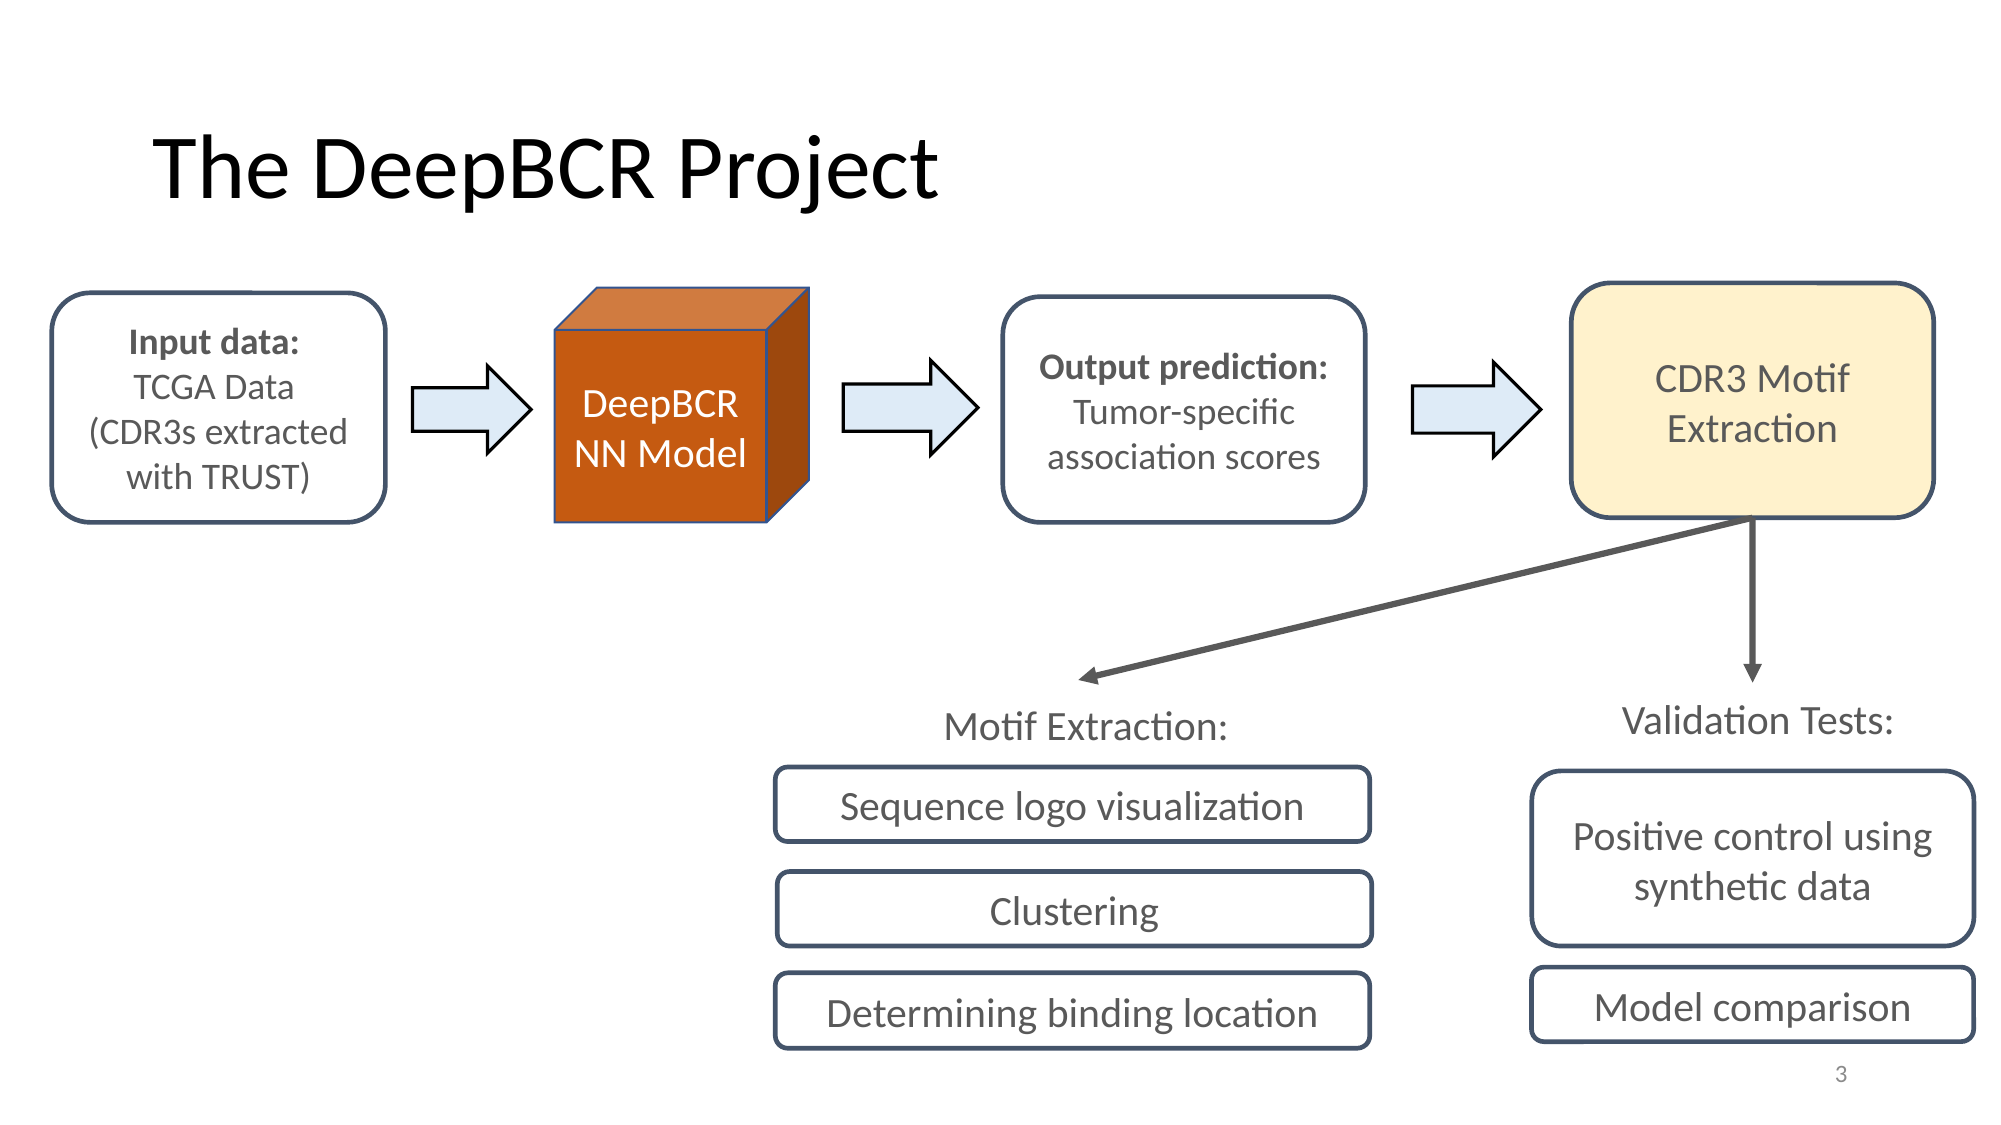

# The DeepBCR Project
CDR3 Motif Extraction
DeepBCRNN Model
Input data:
TCGA Data
(CDR3s extracted with TRUST)
Output prediction:
Tumor-specific association scores

Validation Tests:
Motif Extraction:
Sequence logo visualization
Positive control using synthetic data
Clustering
Model comparison
Determining binding location
3